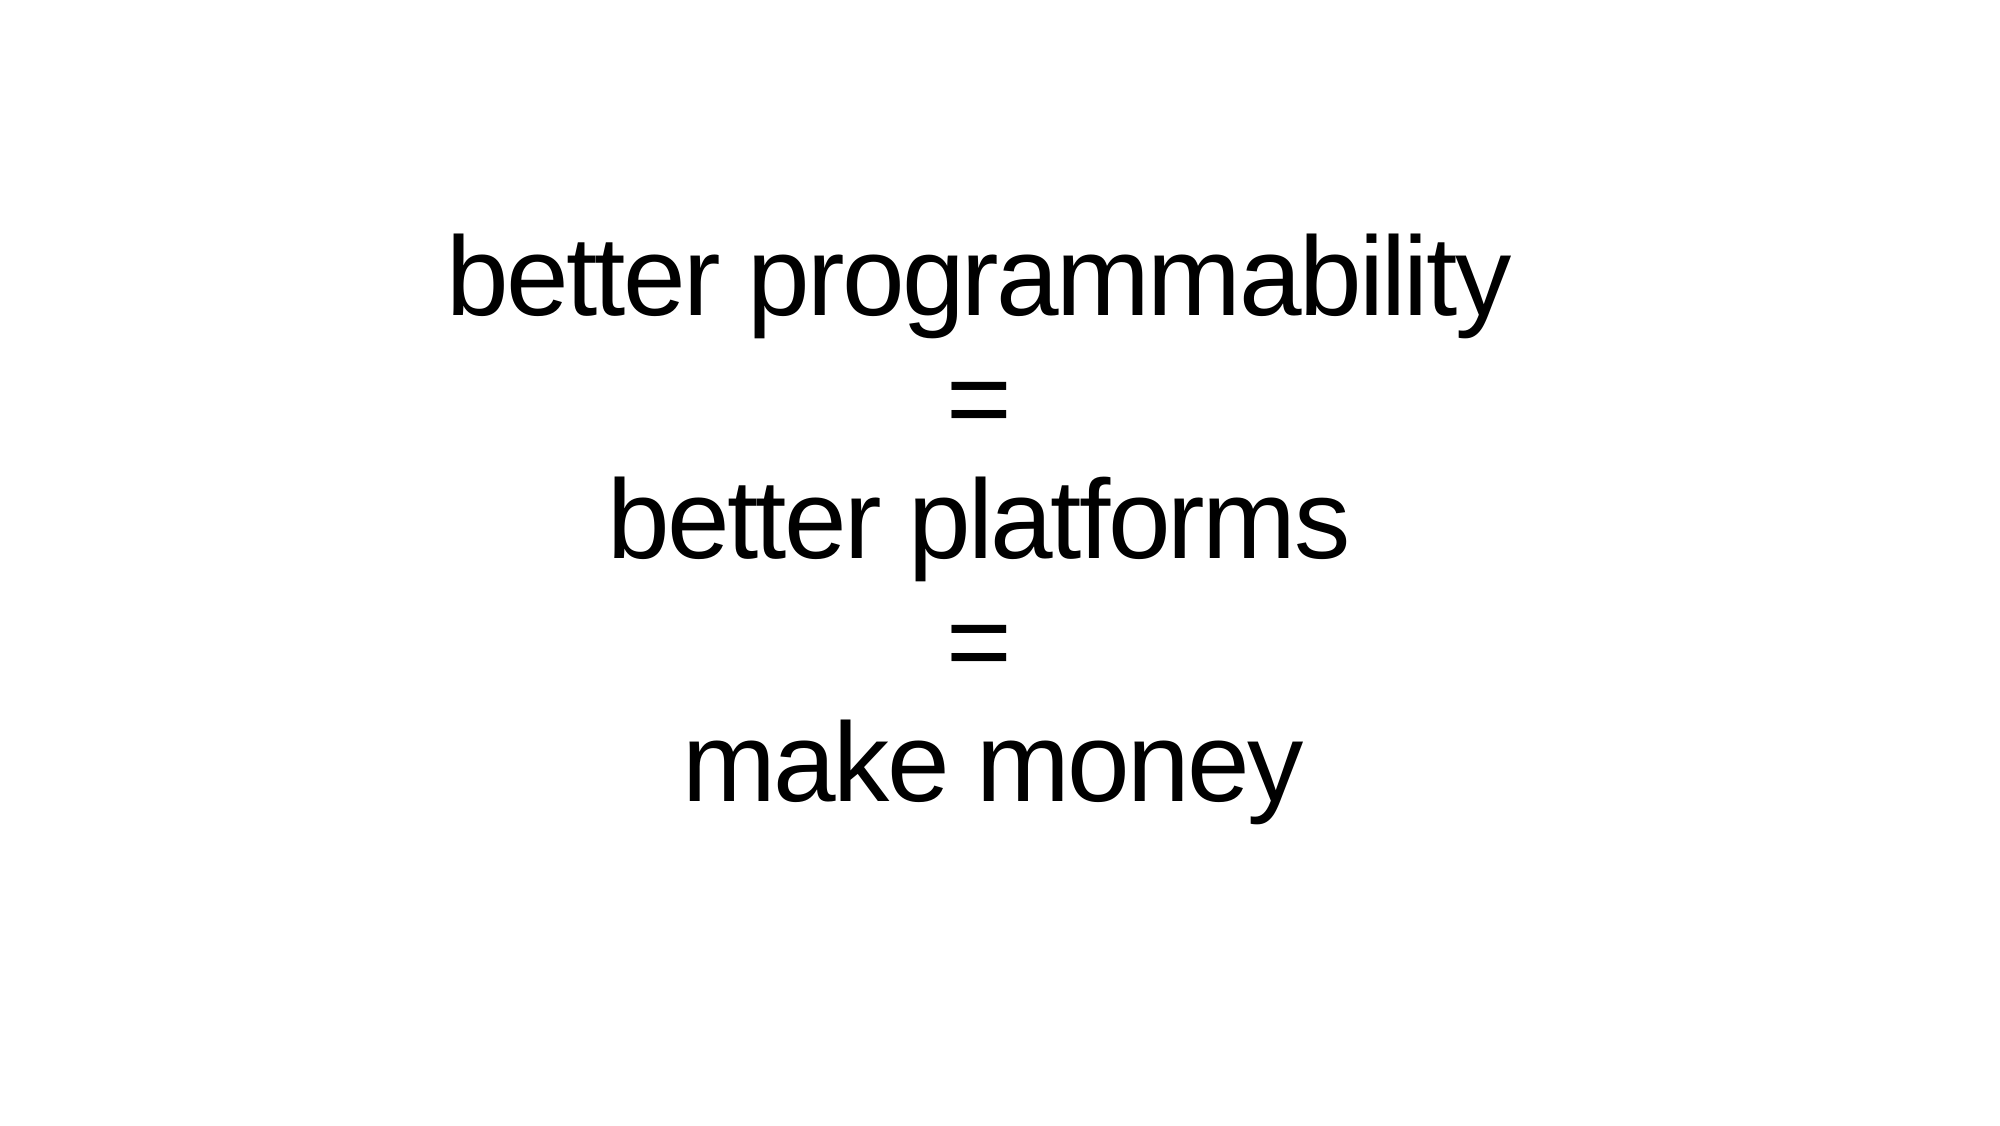

# better programmability = better platforms = make money